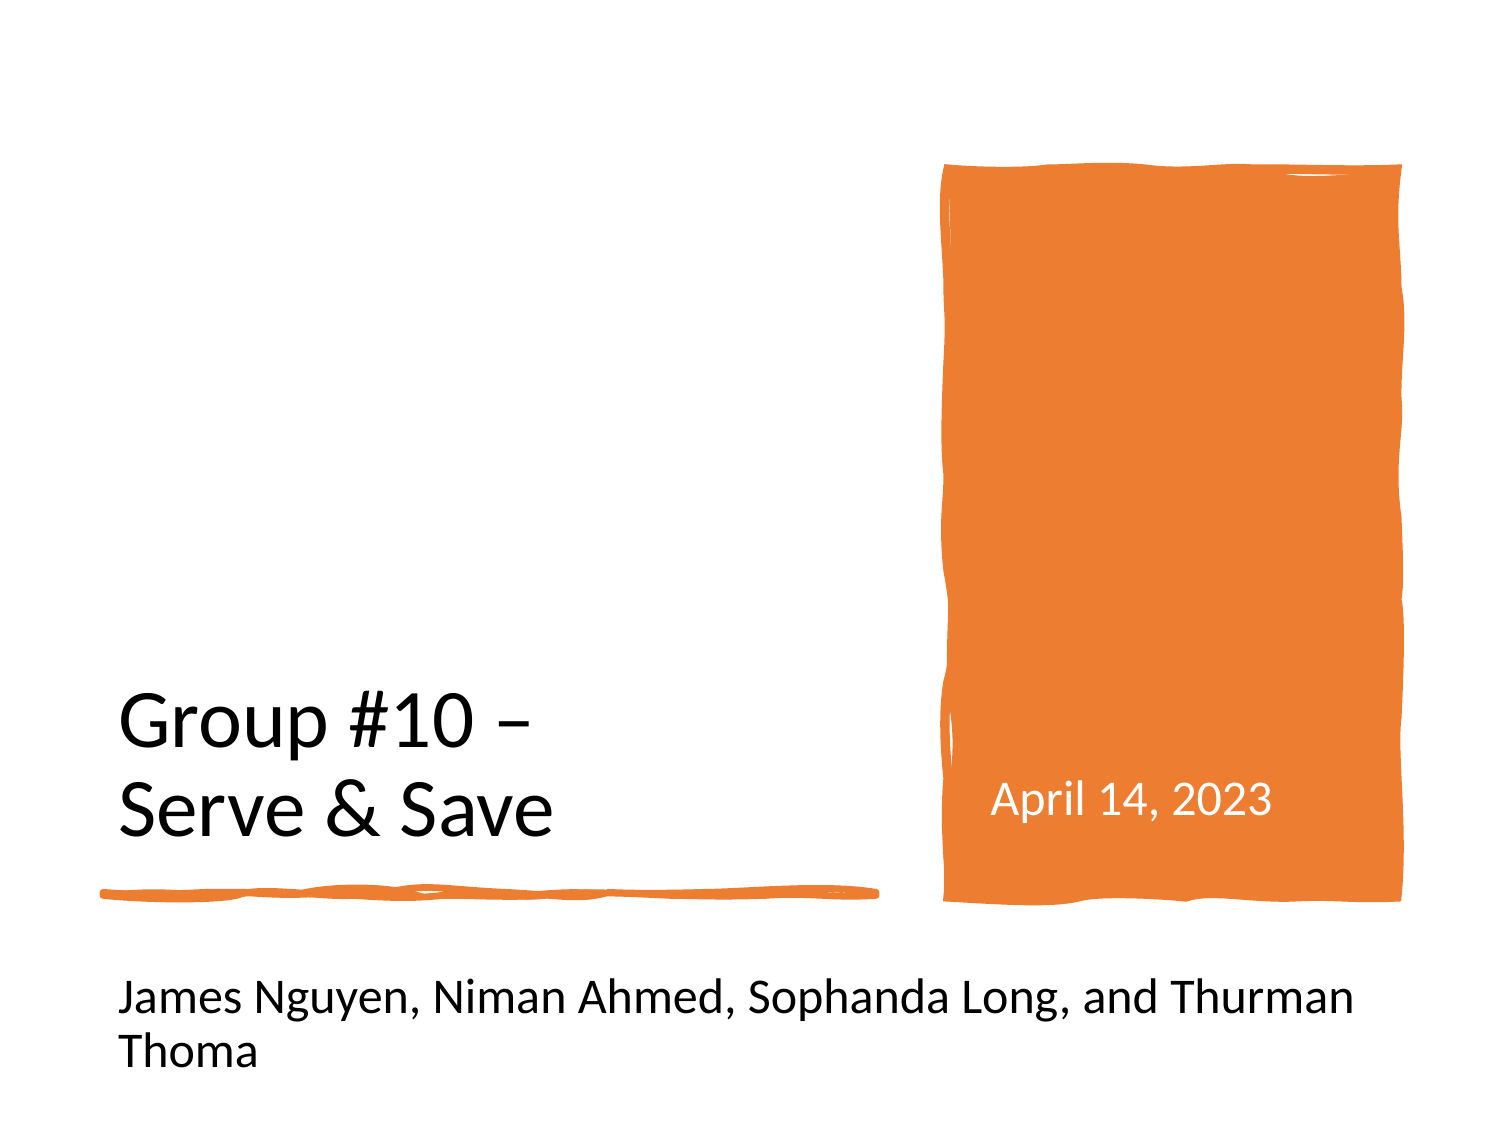

# Group #10 – Serve & Save
April 14, 2023

James Nguyen, Niman Ahmed, Sophanda Long, and Thurman Thoma